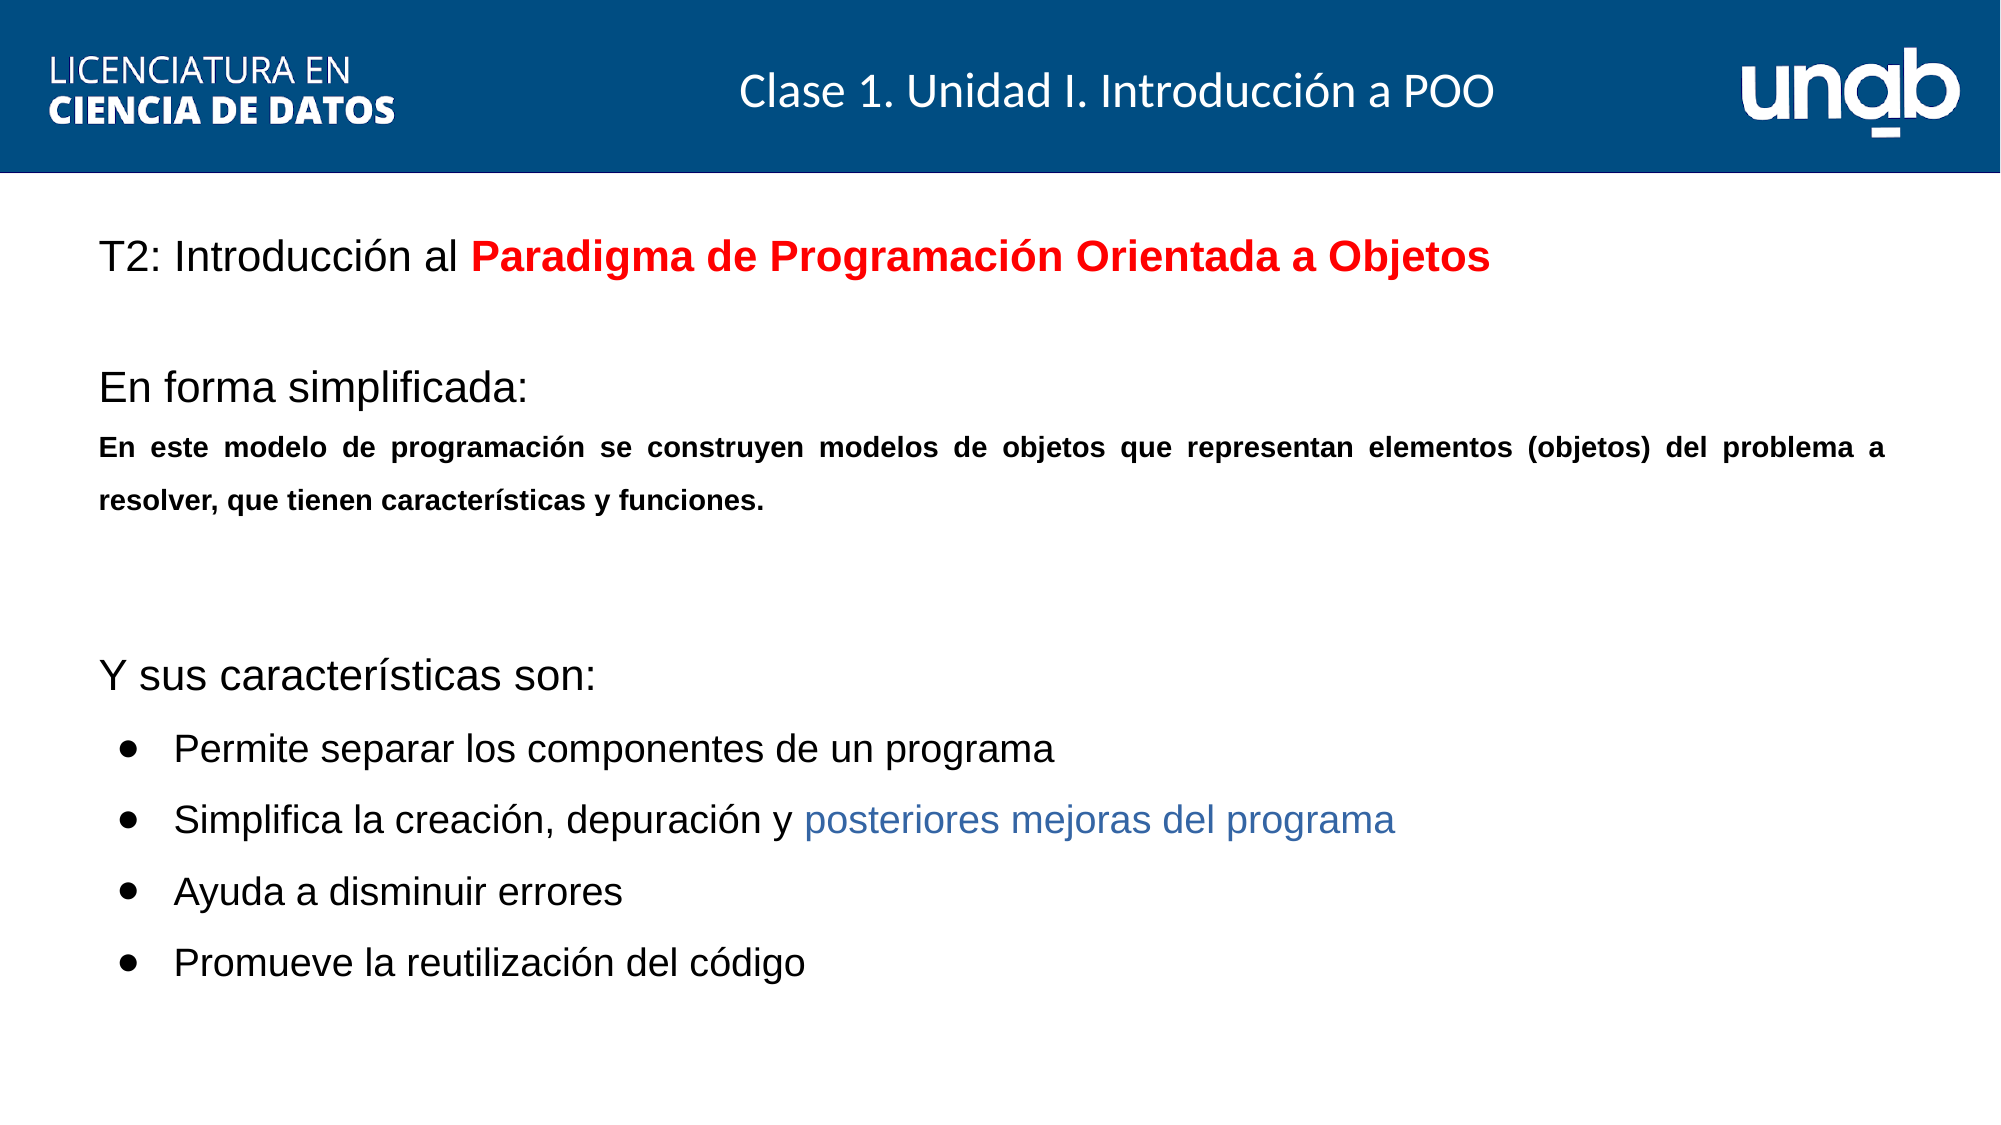

Clase 1. Unidad I. Introducción a POO
T2: Introducción al Paradigma de Programación Orientada a Objetos

En forma simplificada:
En este modelo de programación se construyen modelos de objetos que representan elementos (objetos) del problema a resolver, que tienen características y funciones.

Y sus características son:
Permite separar los componentes de un programa
Simplifica la creación, depuración y posteriores mejoras del programa
Ayuda a disminuir errores
Promueve la reutilización del código